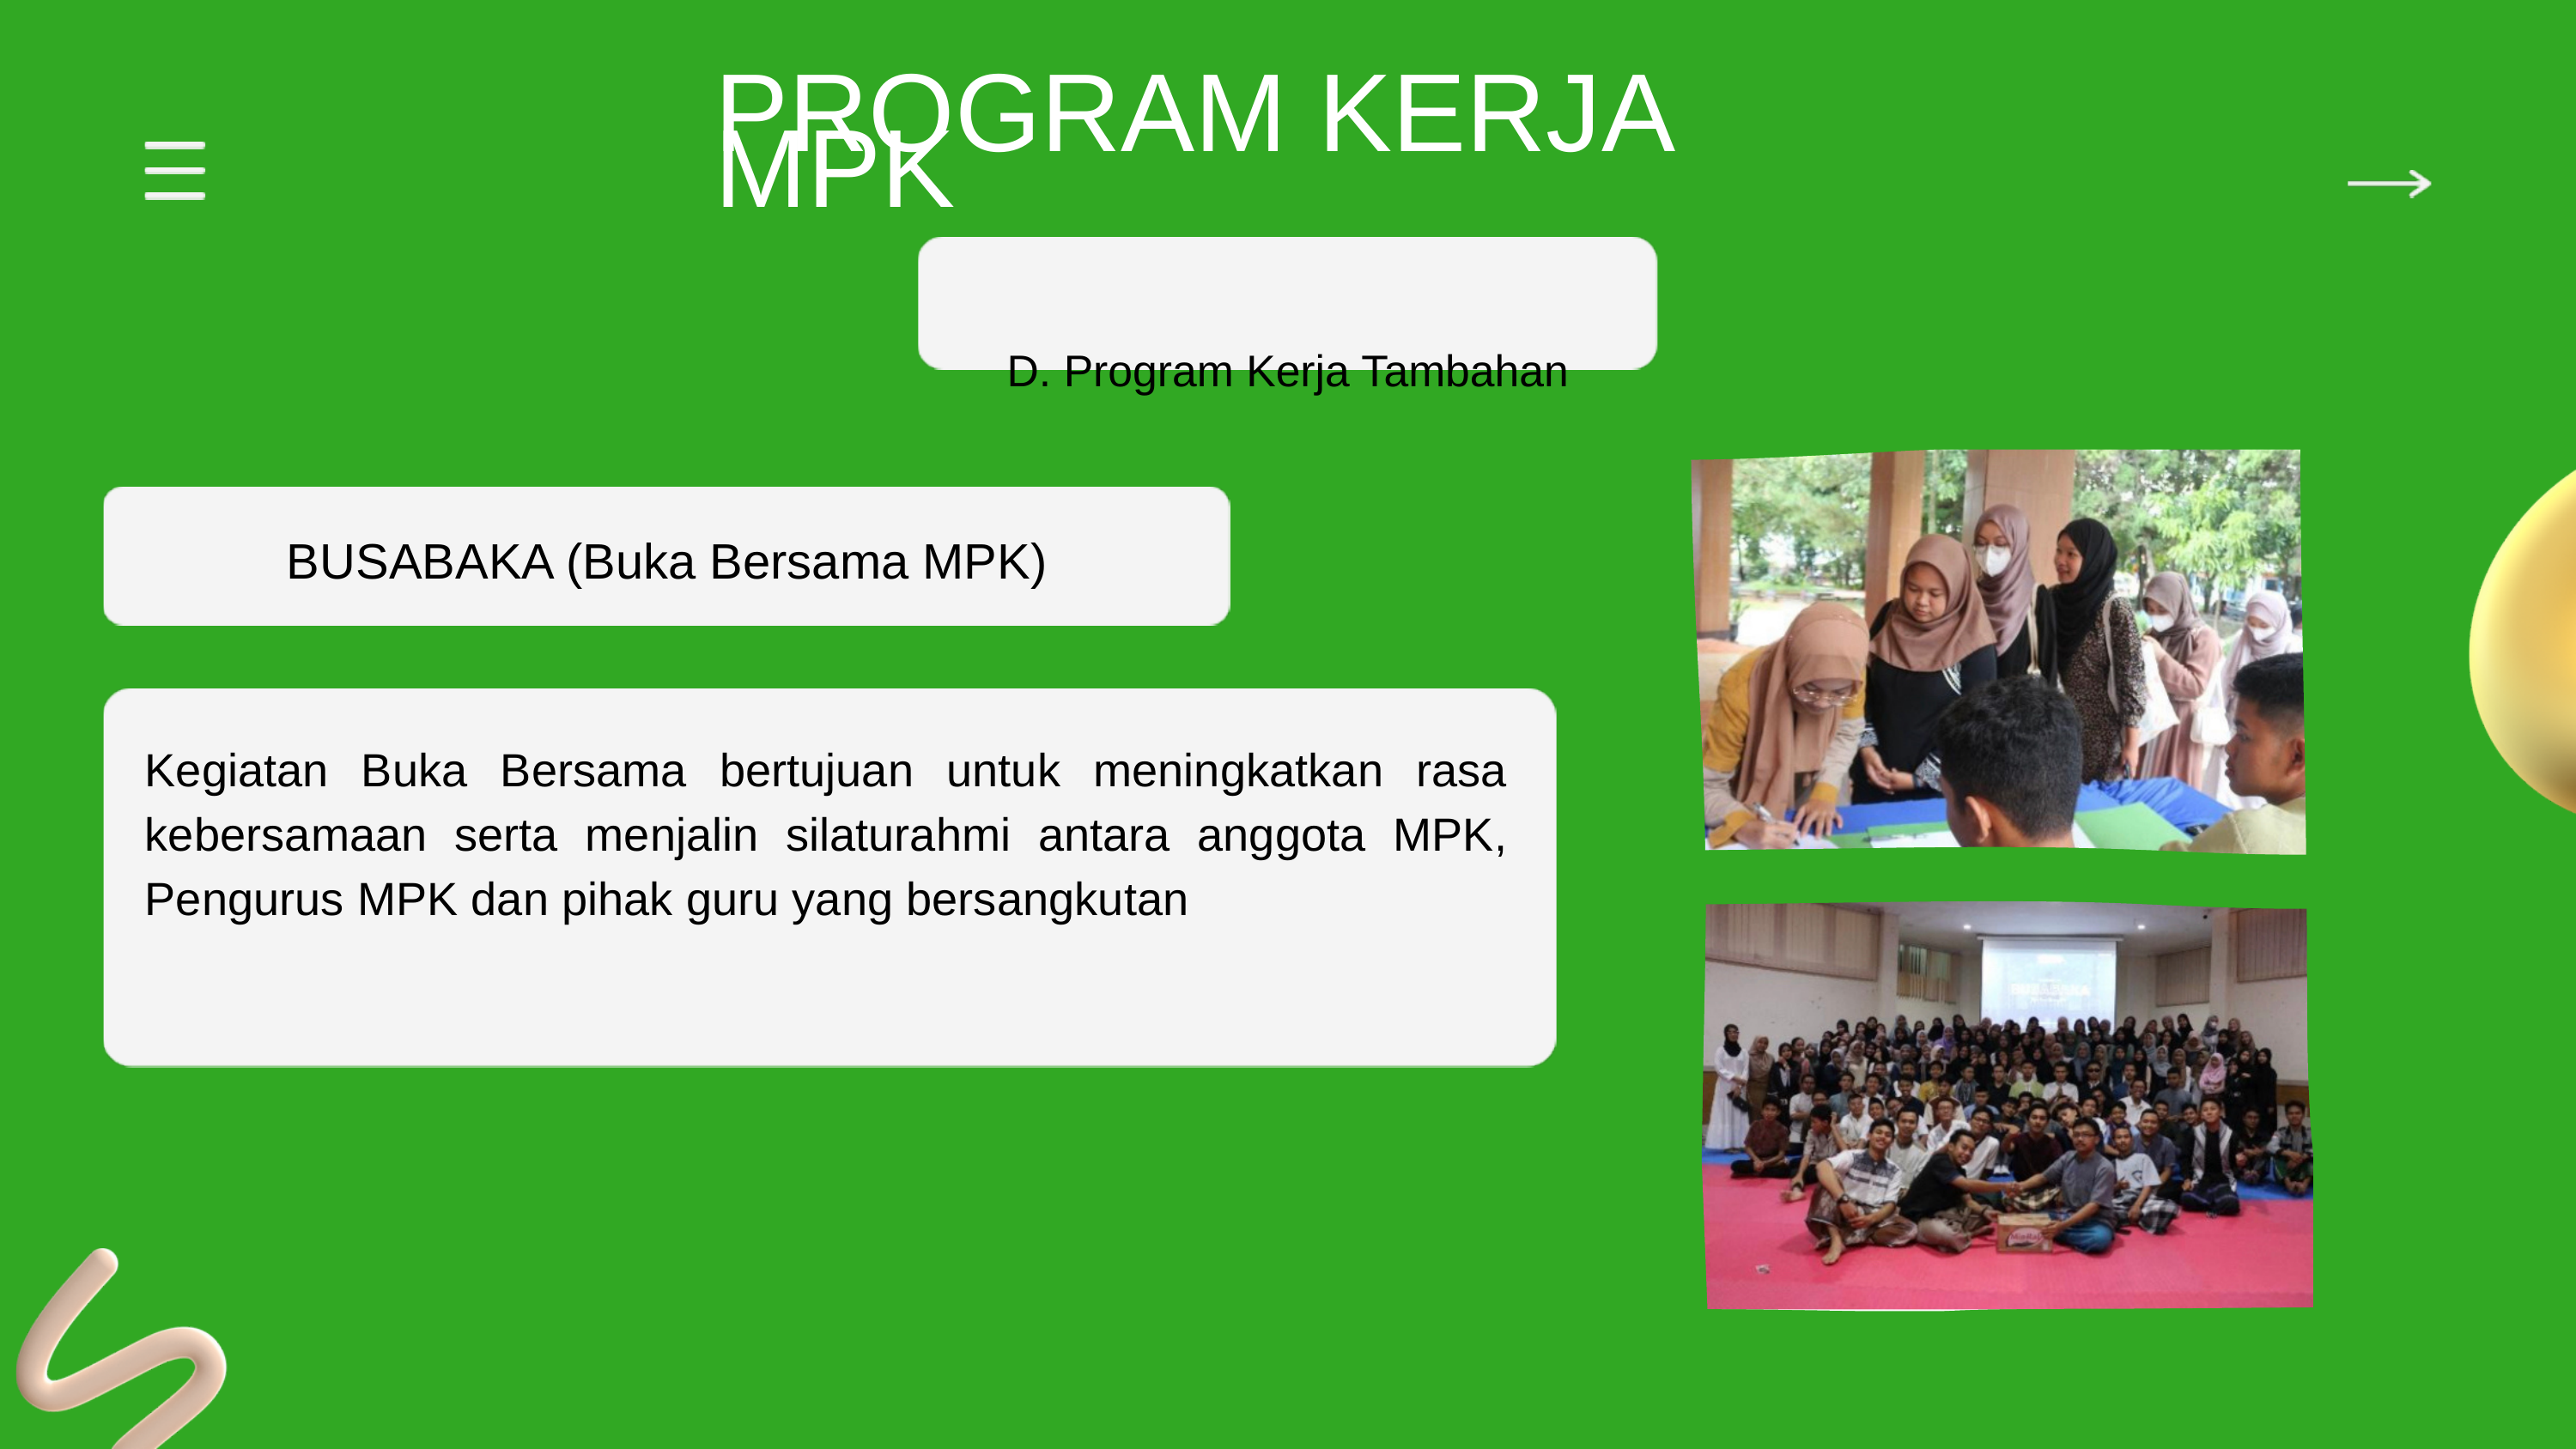

PROGRAM KERJA MPK

D. Program Kerja Tambahan

BUSABAKA (Buka Bersama MPK)

Kegiatan Buka Bersama bertujuan untuk meningkatkan rasa kebersamaan serta menjalin silaturahmi antara anggota MPK, Pengurus MPK dan pihak guru yang bersangkutan